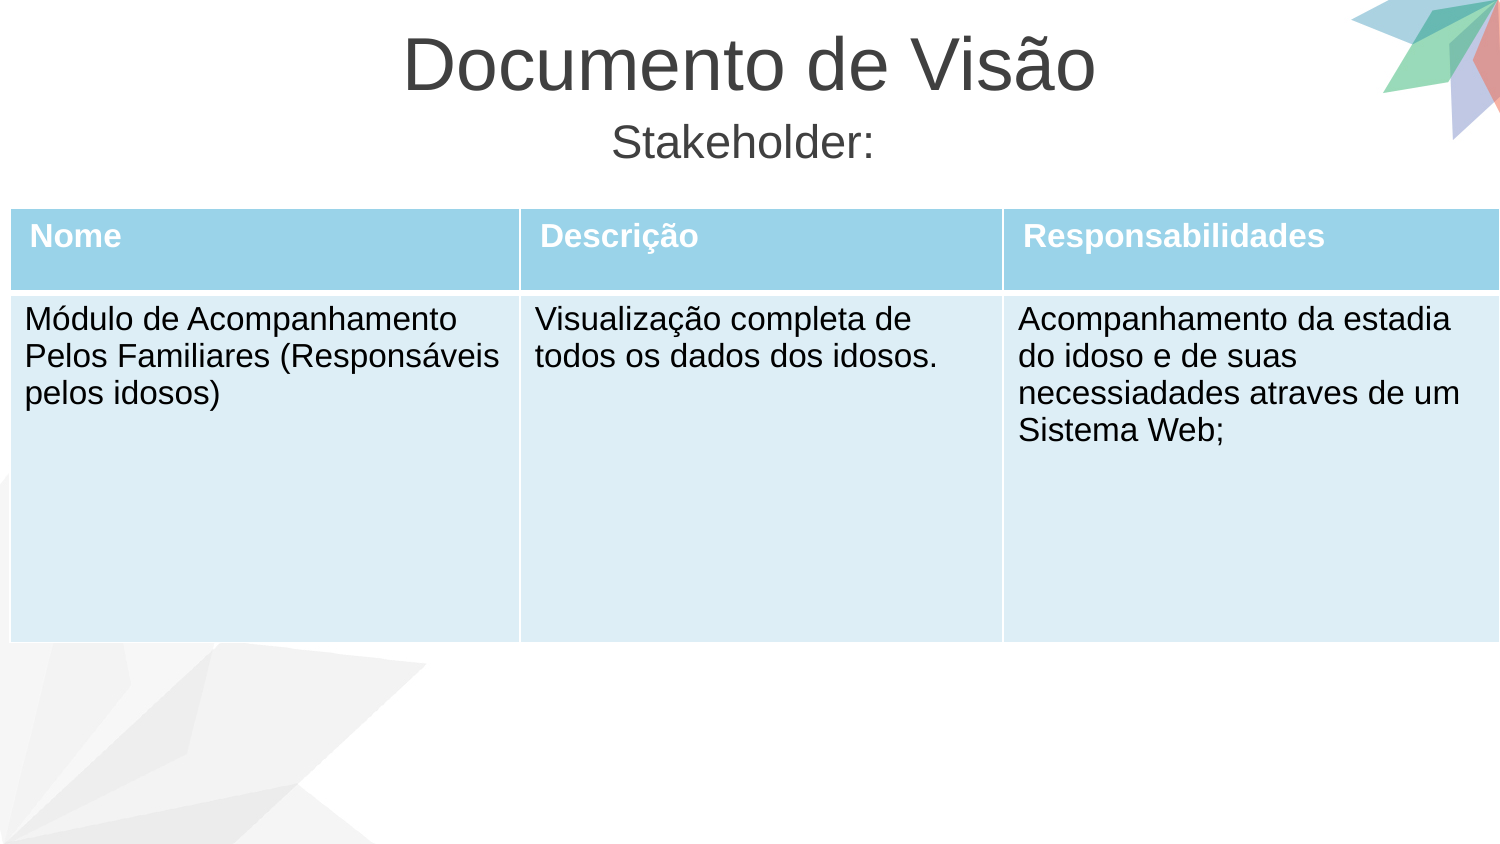

Documento de Visão
Stakeholder:
| Nome | Descrição | Responsabilidades |
| --- | --- | --- |
| Módulo de Acompanhamento Pelos Familiares (Responsáveis pelos idosos) | Visualização completa de todos os dados dos idosos. | Acompanhamento da estadia do idoso e de suas necessiadades atraves de um Sistema Web; |